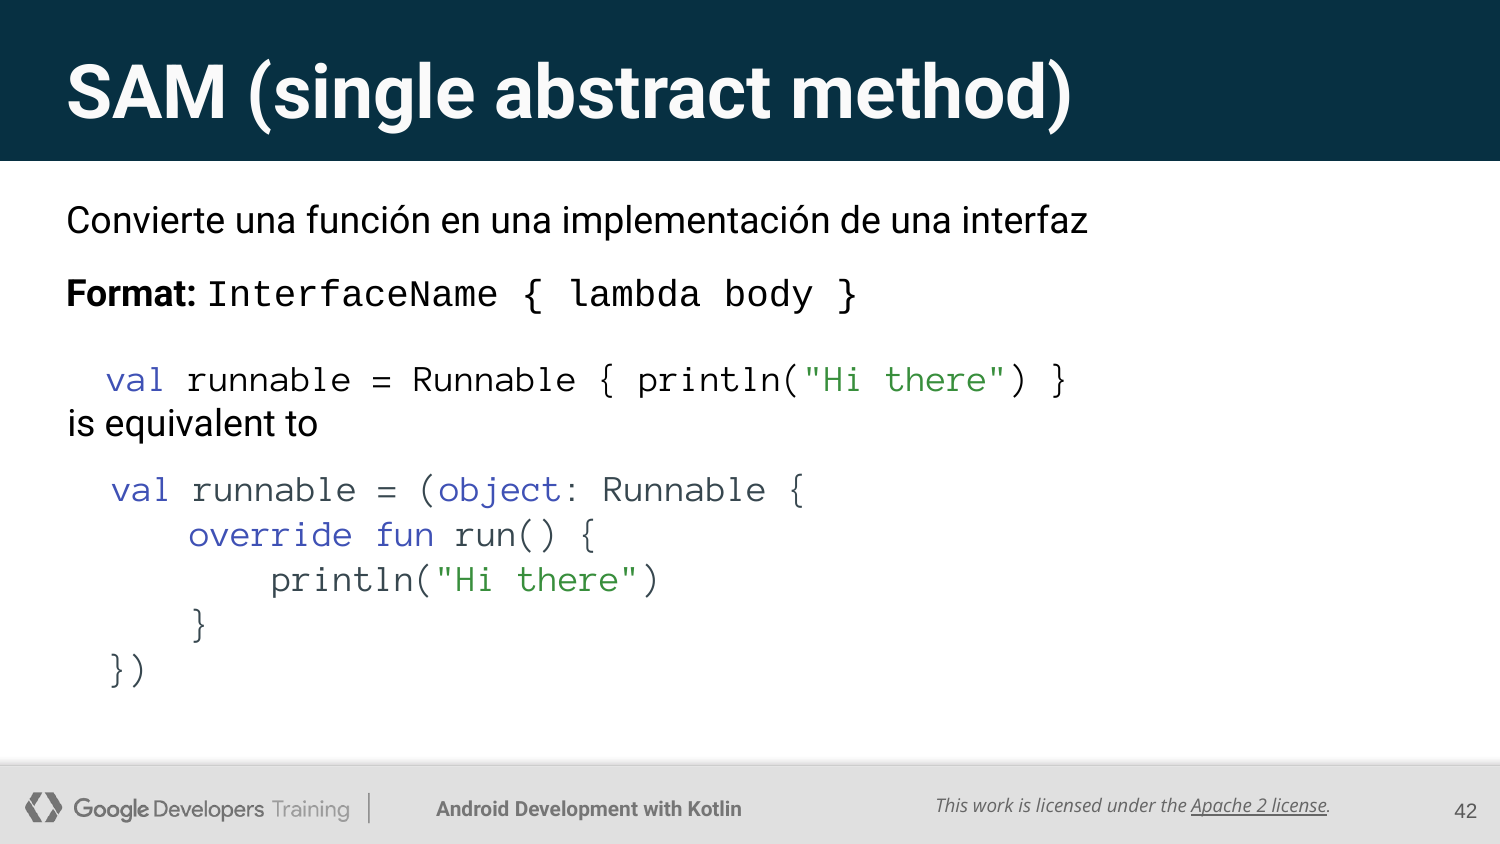

# SAM (single abstract method)
Convierte una función en una implementación de una interfaz
Format: InterfaceName { lambda body }
  val runnable = Runnable { println("Hi there") }
is equivalent to
  val runnable = (object: Runnable {
      override fun run() {
          println("Hi there")
      }
  })

42